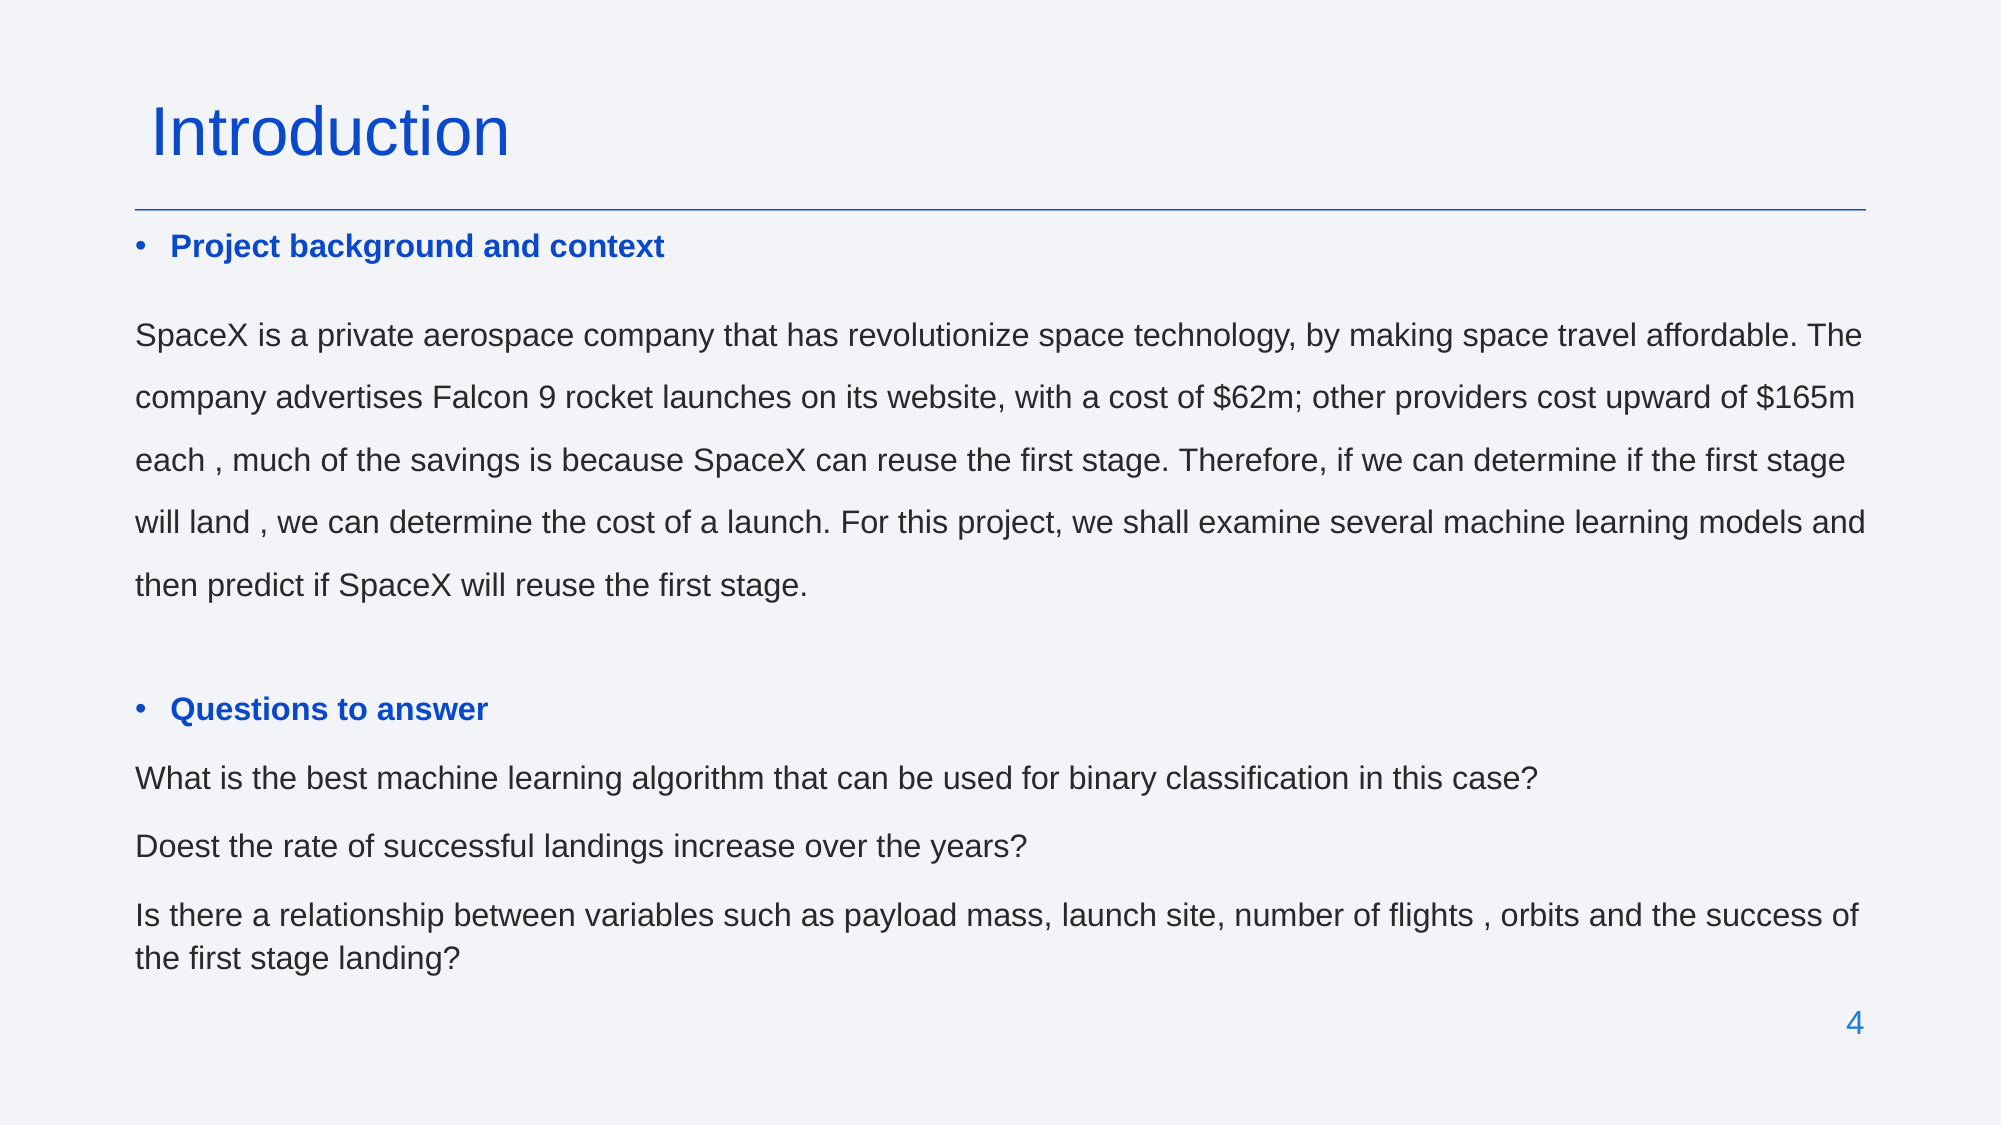

Introduction
Project background and context
SpaceX is a private aerospace company that has revolutionize space technology, by making space travel affordable. The company advertises Falcon 9 rocket launches on its website, with a cost of $62m; other providers cost upward of $165m each , much of the savings is because SpaceX can reuse the first stage. Therefore, if we can determine if the first stage will land , we can determine the cost of a launch. For this project, we shall examine several machine learning models and then predict if SpaceX will reuse the first stage.

Questions to answer
What is the best machine learning algorithm that can be used for binary classification in this case?
Doest the rate of successful landings increase over the years?
Is there a relationship between variables such as payload mass, launch site, number of flights , orbits and the success of the first stage landing?
4